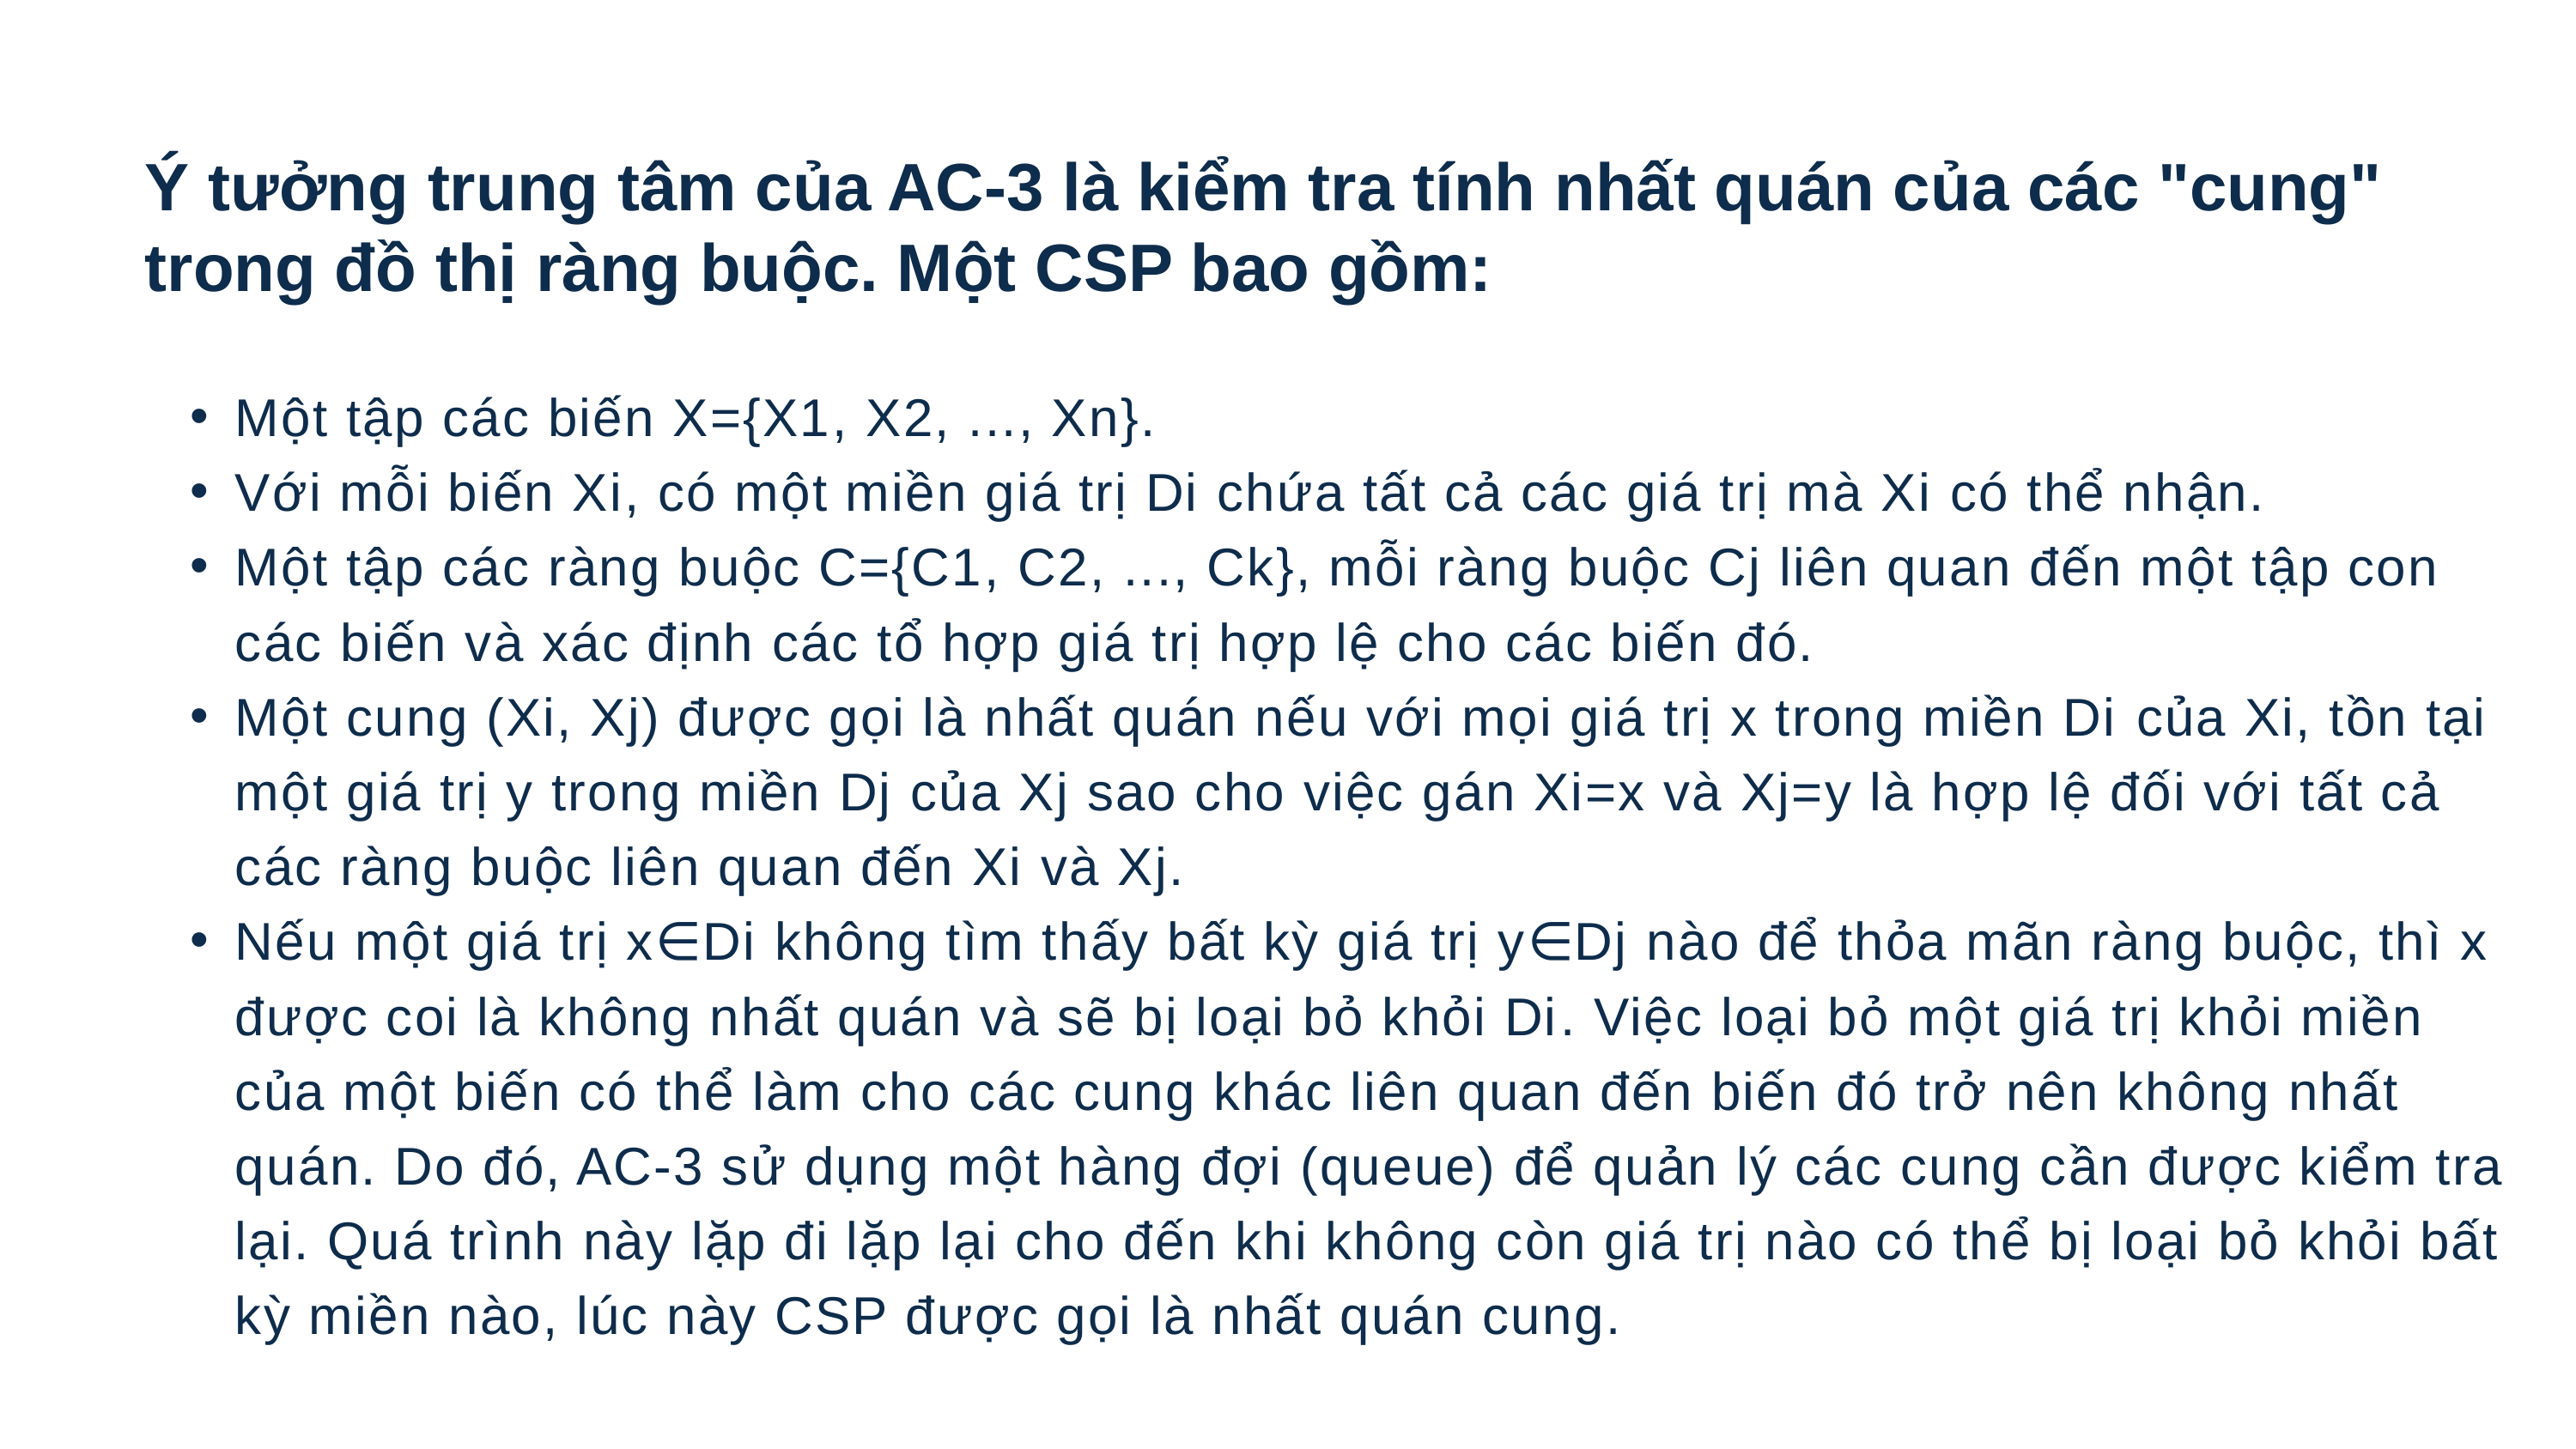

Ý tưởng trung tâm của AC-3 là kiểm tra tính nhất quán của các "cung" trong đồ thị ràng buộc. Một CSP bao gồm:

Một tập các biến X={X1​, X2​, ..., Xn​}.
Với mỗi biến Xi​, có một miền giá trị Di​ chứa tất cả các giá trị mà Xi​ có thể nhận.
Một tập các ràng buộc C={C1​, C2​, ..., Ck​}, mỗi ràng buộc Cj​ liên quan đến một tập con các biến và xác định các tổ hợp giá trị hợp lệ cho các biến đó.
Một cung (Xi​, Xj​) được gọi là nhất quán nếu với mọi giá trị x trong miền Di​ của Xi​, tồn tại một giá trị y trong miền Dj​ của Xj​ sao cho việc gán Xi​=x và Xj​=y là hợp lệ đối với tất cả các ràng buộc liên quan đến Xi​ và Xj​.
Nếu một giá trị x∈Di​ không tìm thấy bất kỳ giá trị y∈Dj​ nào để thỏa mãn ràng buộc, thì x được coi là không nhất quán và sẽ bị loại bỏ khỏi Di​. Việc loại bỏ một giá trị khỏi miền của một biến có thể làm cho các cung khác liên quan đến biến đó trở nên không nhất quán. Do đó, AC-3 sử dụng một hàng đợi (queue) để quản lý các cung cần được kiểm tra lại. Quá trình này lặp đi lặp lại cho đến khi không còn giá trị nào có thể bị loại bỏ khỏi bất kỳ miền nào, lúc này CSP được gọi là nhất quán cung.